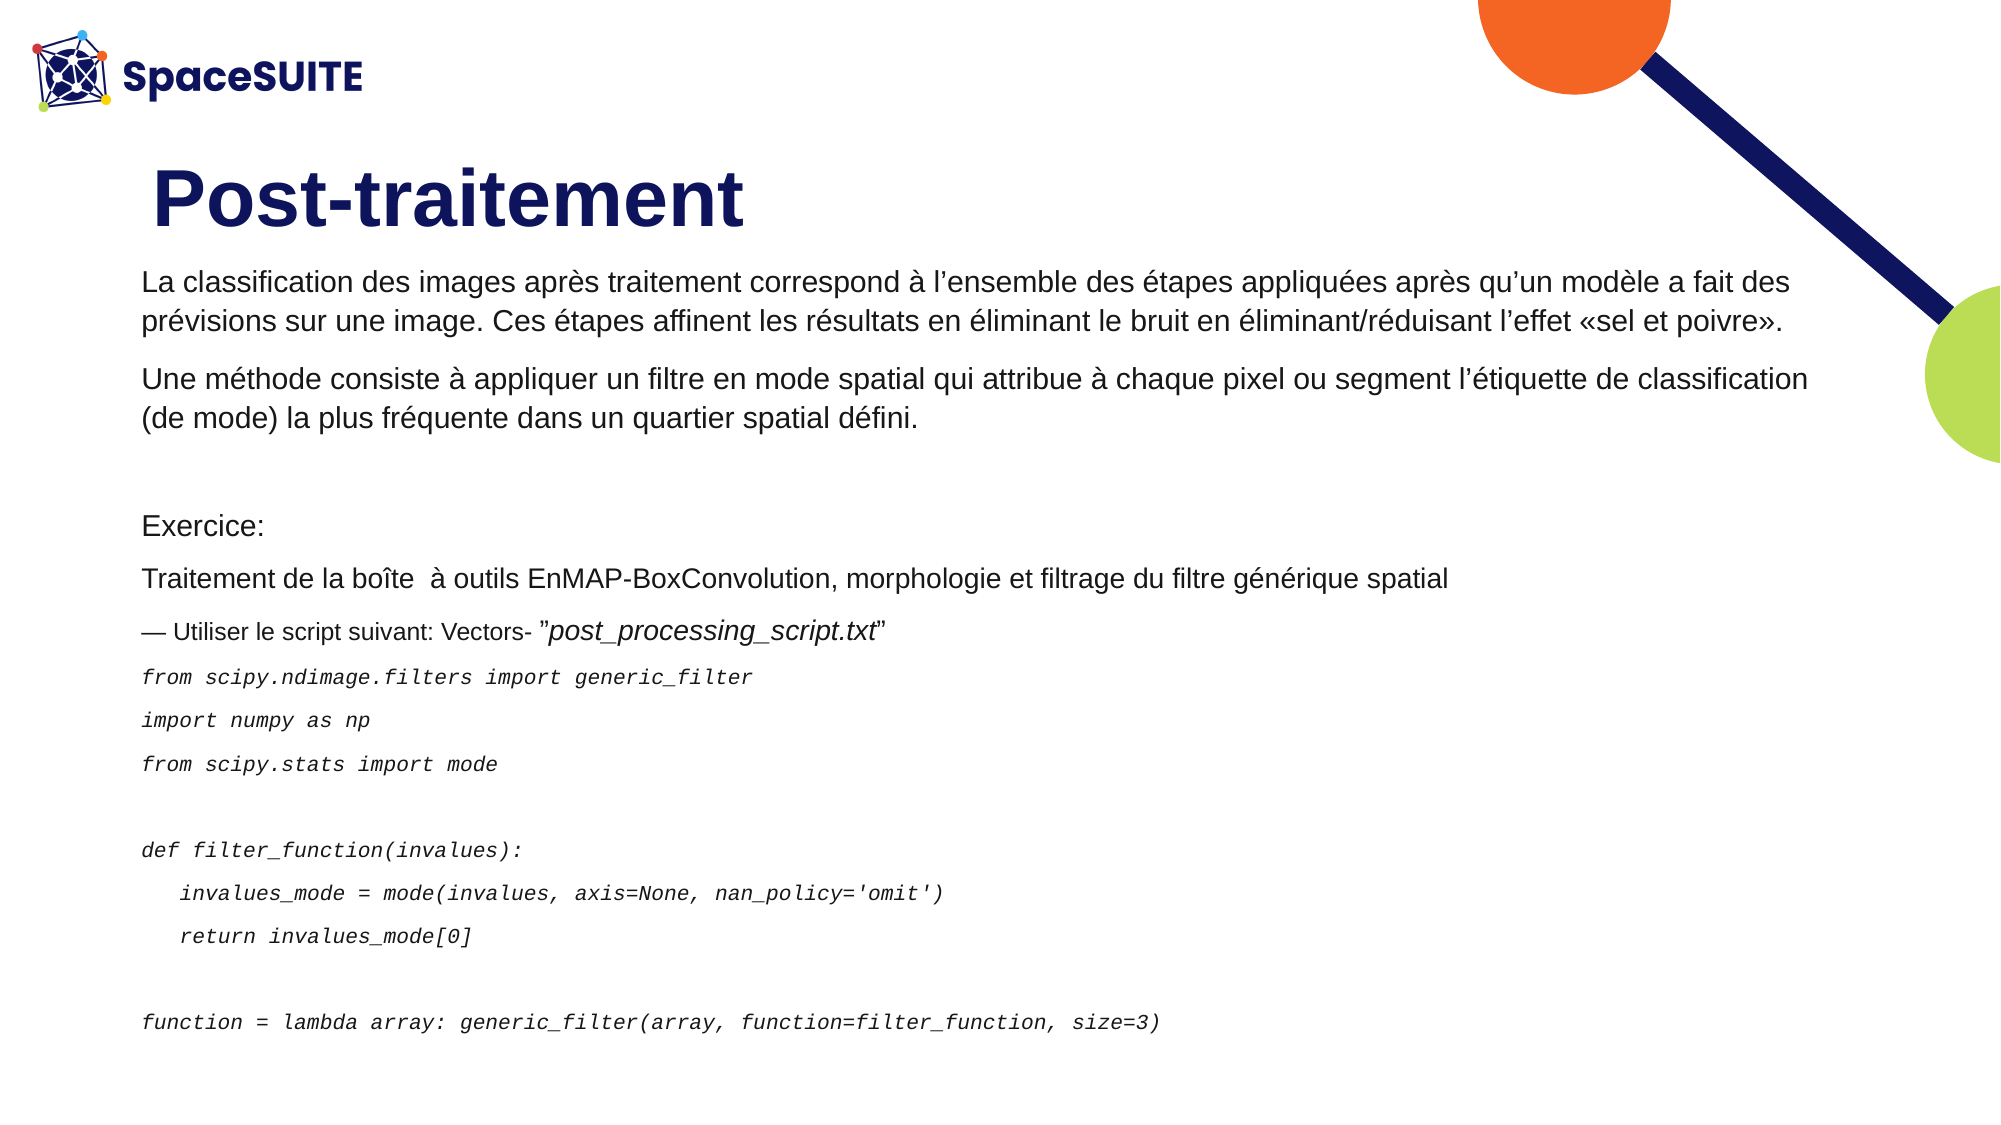

# Post-traitement
La classification des images après traitement correspond à l’ensemble des étapes appliquées après qu’un modèle a fait des prévisions sur une image. Ces étapes affinent les résultats en éliminant le bruit en éliminant/réduisant l’effet «sel et poivre».
Une méthode consiste à appliquer un filtre en mode spatial qui attribue à chaque pixel ou segment l’étiquette de classification (de mode) la plus fréquente dans un quartier spatial défini.

Exercice:
Traitement de la boîte  à outils EnMAP-BoxConvolution, morphologie et filtrage du filtre générique spatial
— Utiliser le script suivant: Vectors- ”post_processing_script.txt”
from scipy.ndimage.filters import generic_filter
import numpy as np
from scipy.stats import mode

def filter_function(invalues):
   invalues_mode = mode(invalues, axis=None, nan_policy='omit')
   return invalues_mode[0]

function = lambda array: generic_filter(array, function=filter_function, size=3)